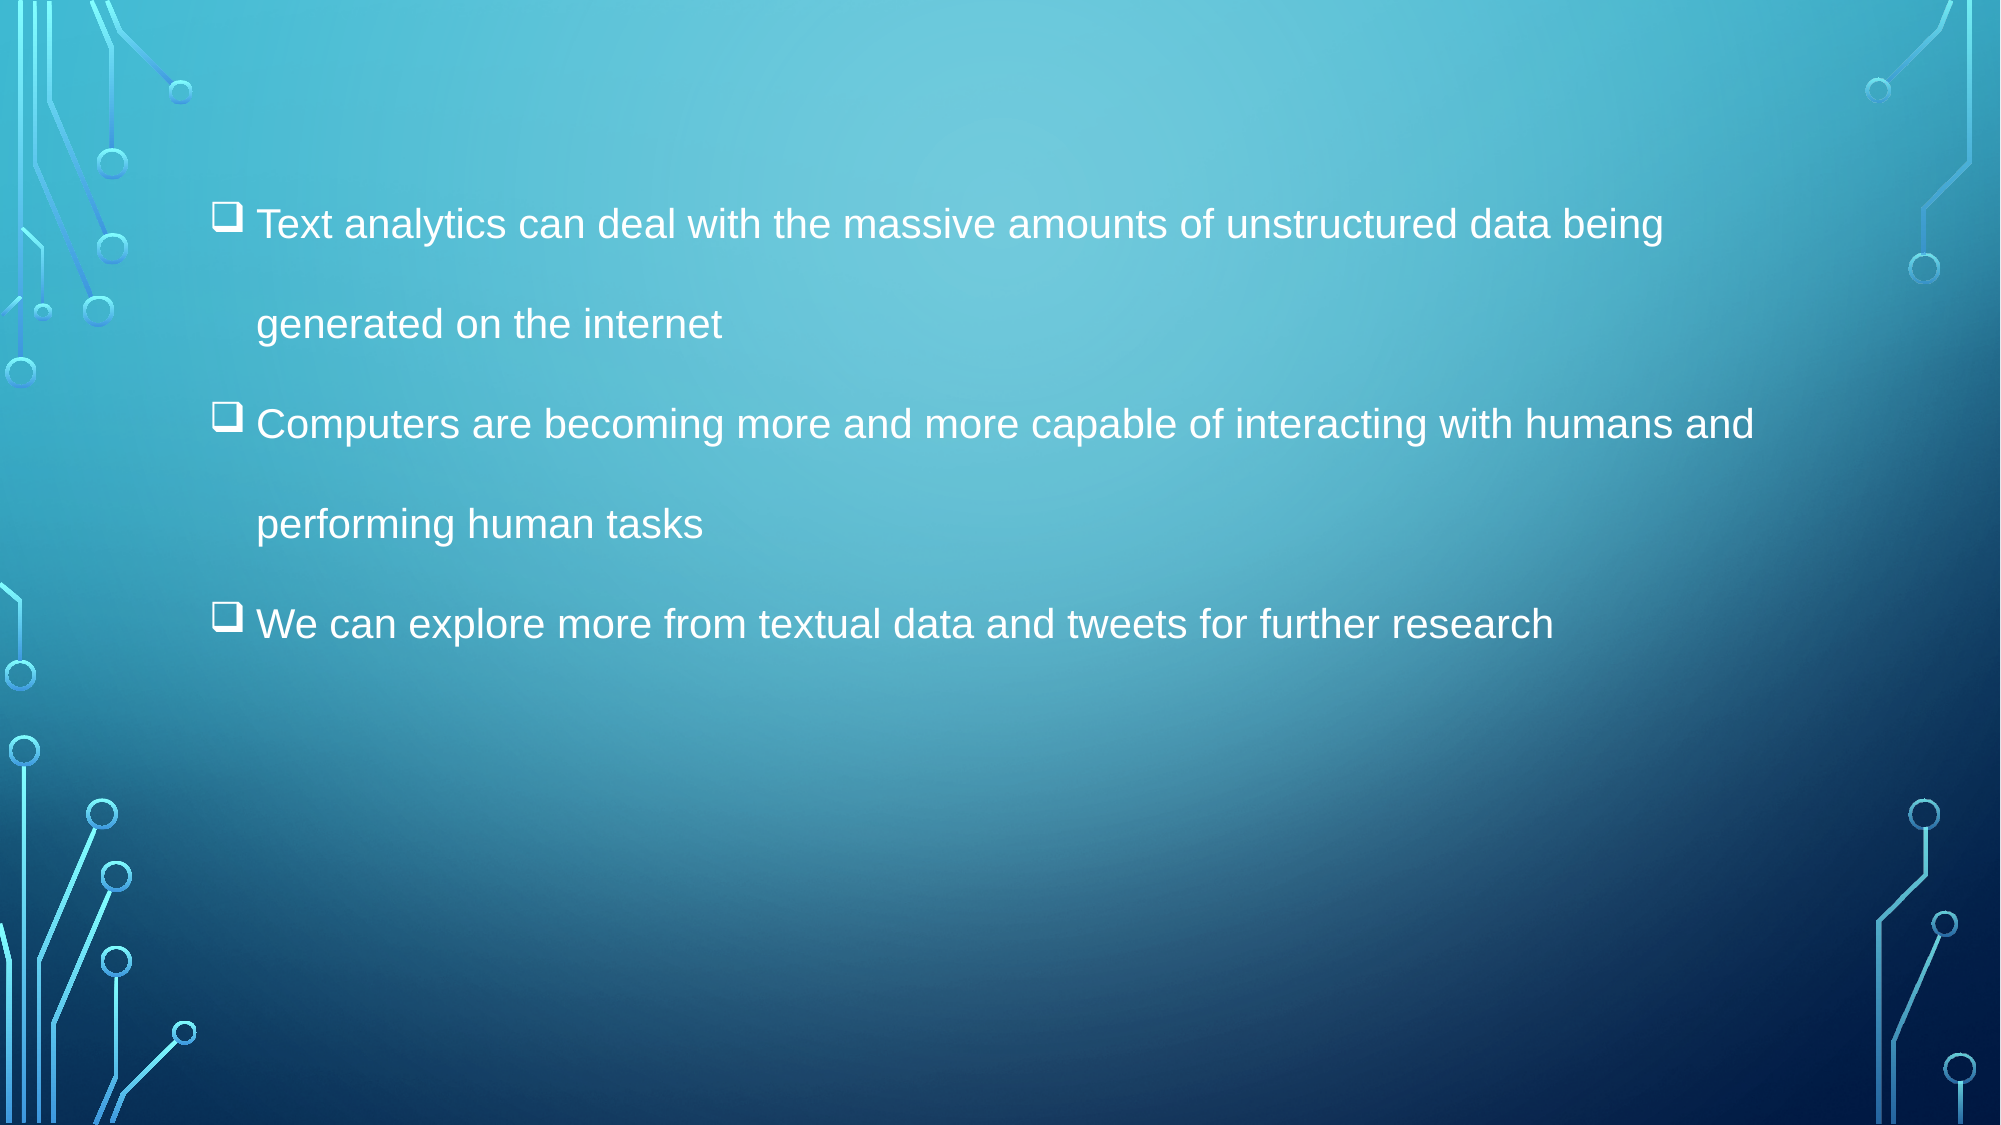

Text analytics can deal with the massive amounts of unstructured data being generated on the internet
Computers are becoming more and more capable of interacting with humans and performing human tasks
We can explore more from textual data and tweets for further research